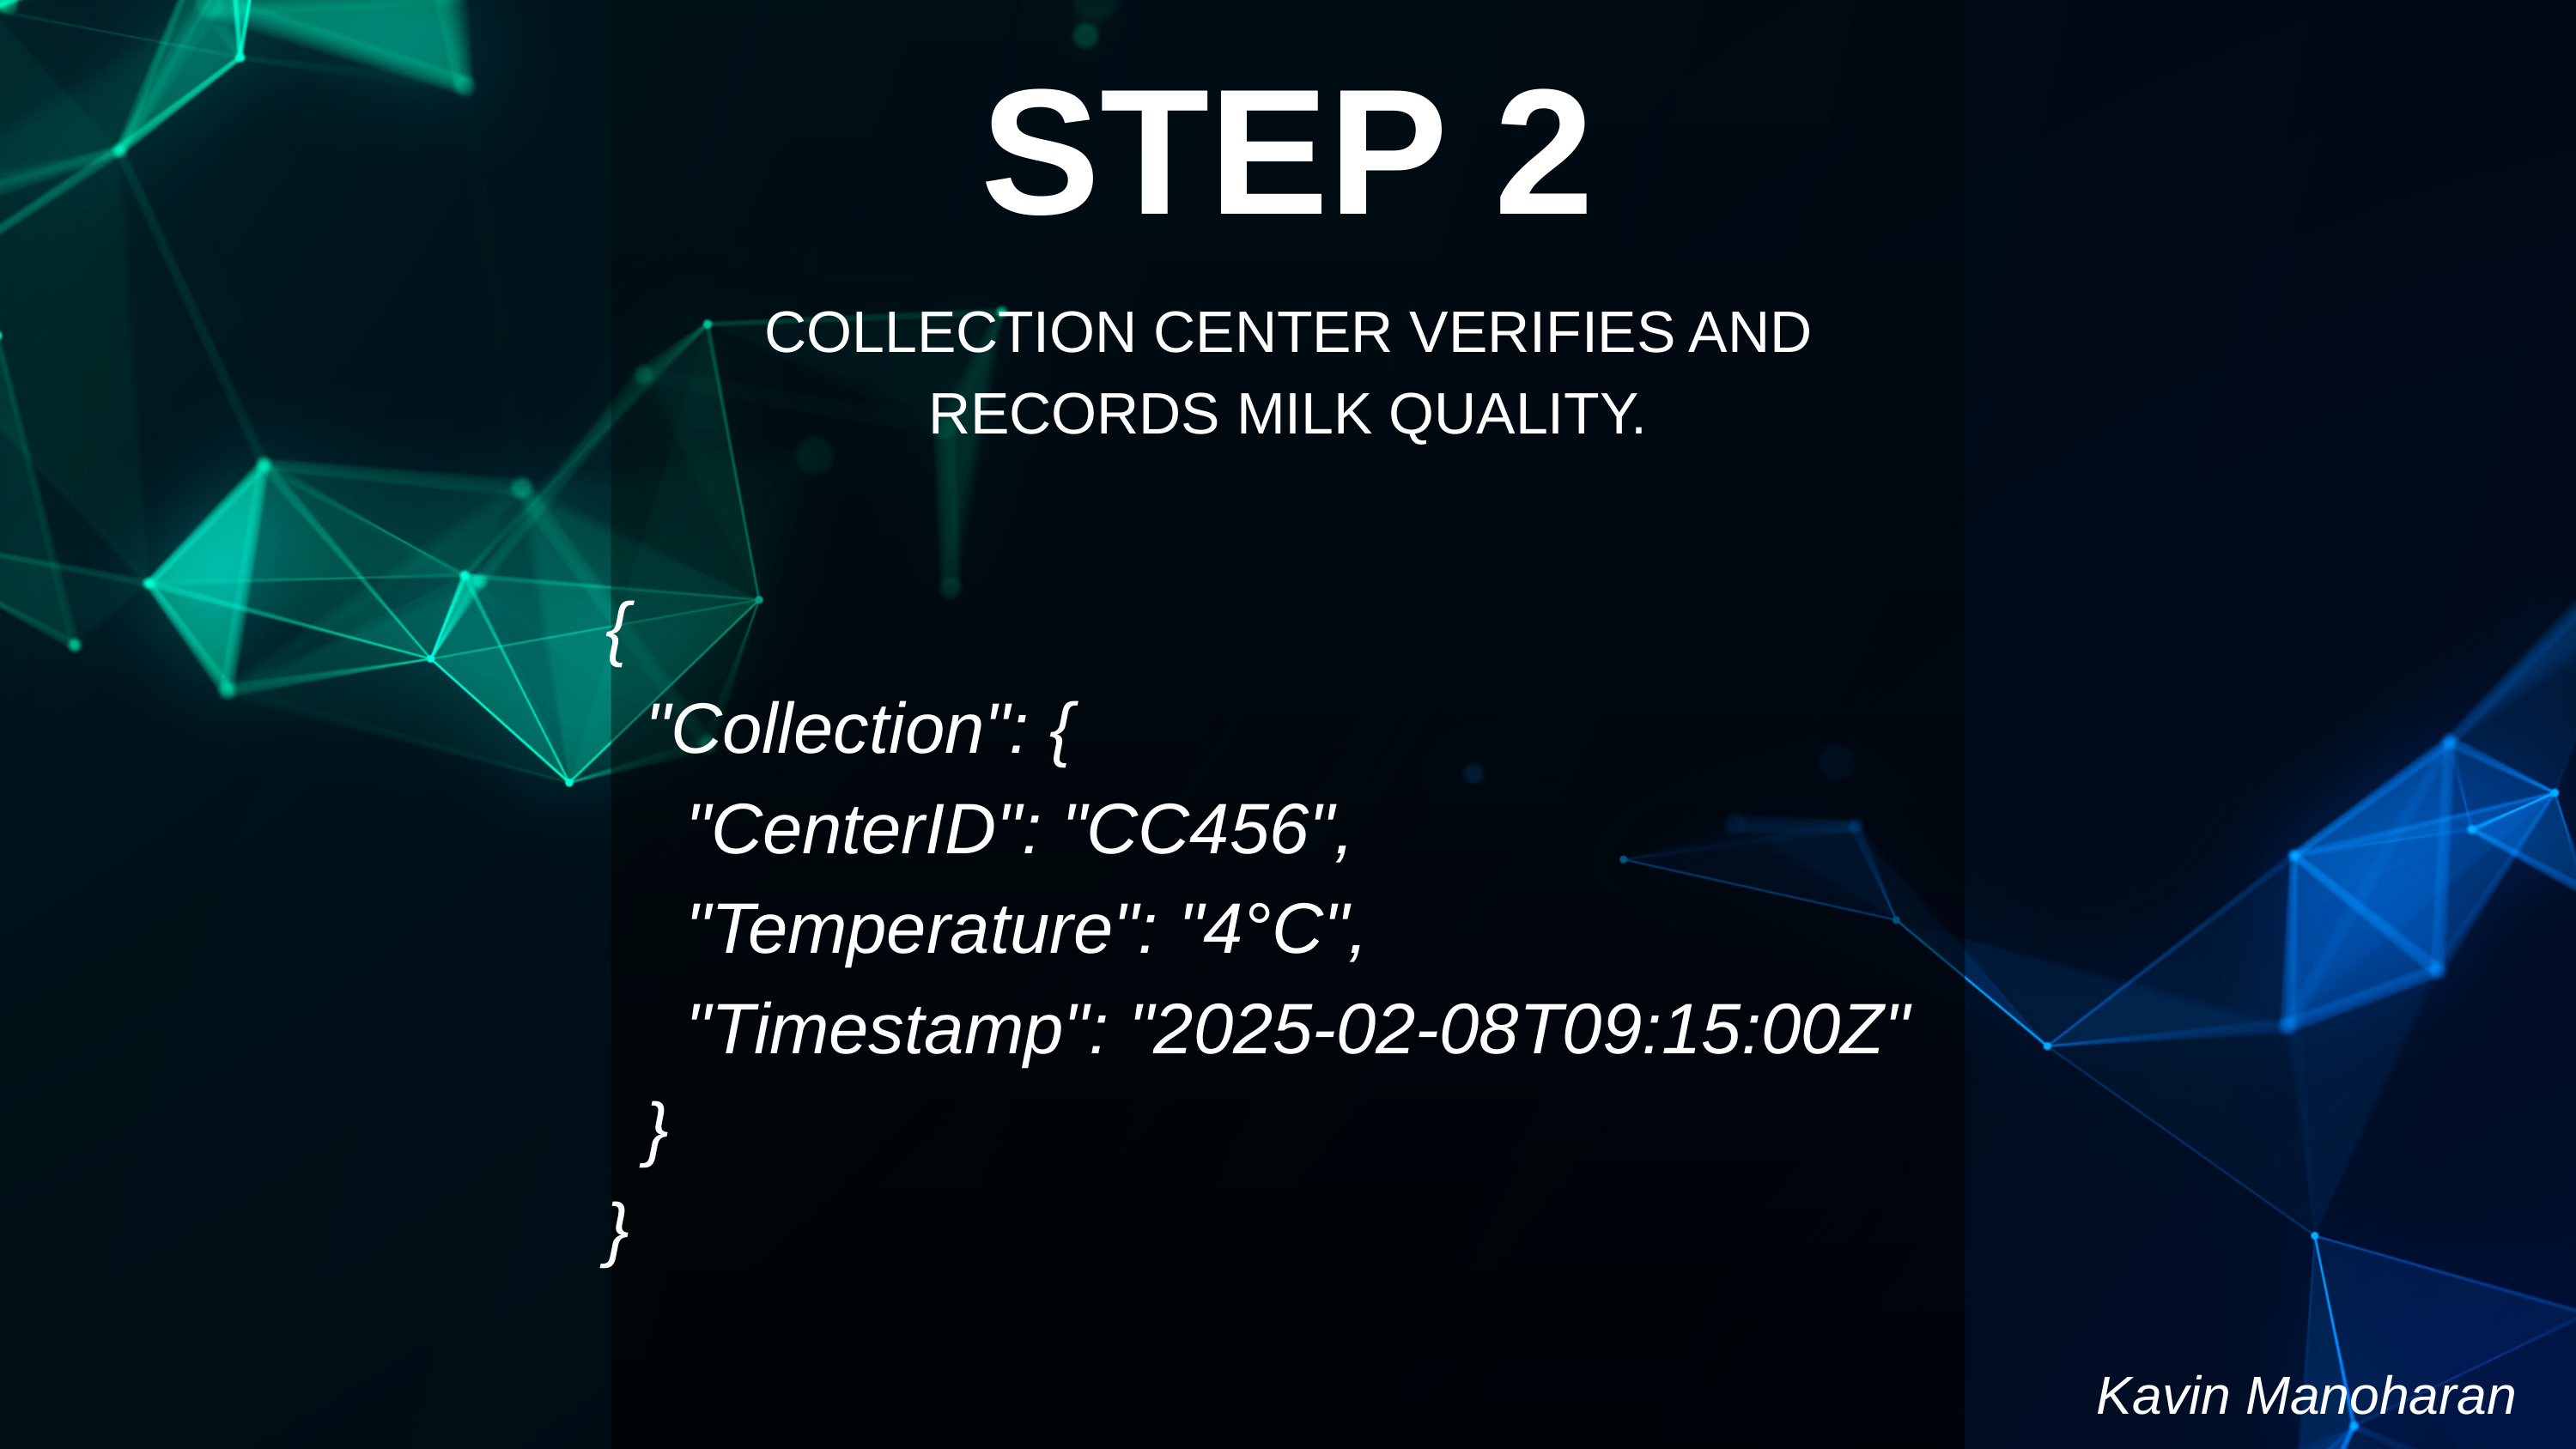

STEP 2
COLLECTION CENTER VERIFIES AND RECORDS MILK QUALITY.
{
  "Collection": {
    "CenterID": "CC456",
    "Temperature": "4°C",
    "Timestamp": "2025-02-08T09:15:00Z"
  }
}
Kavin Manoharan